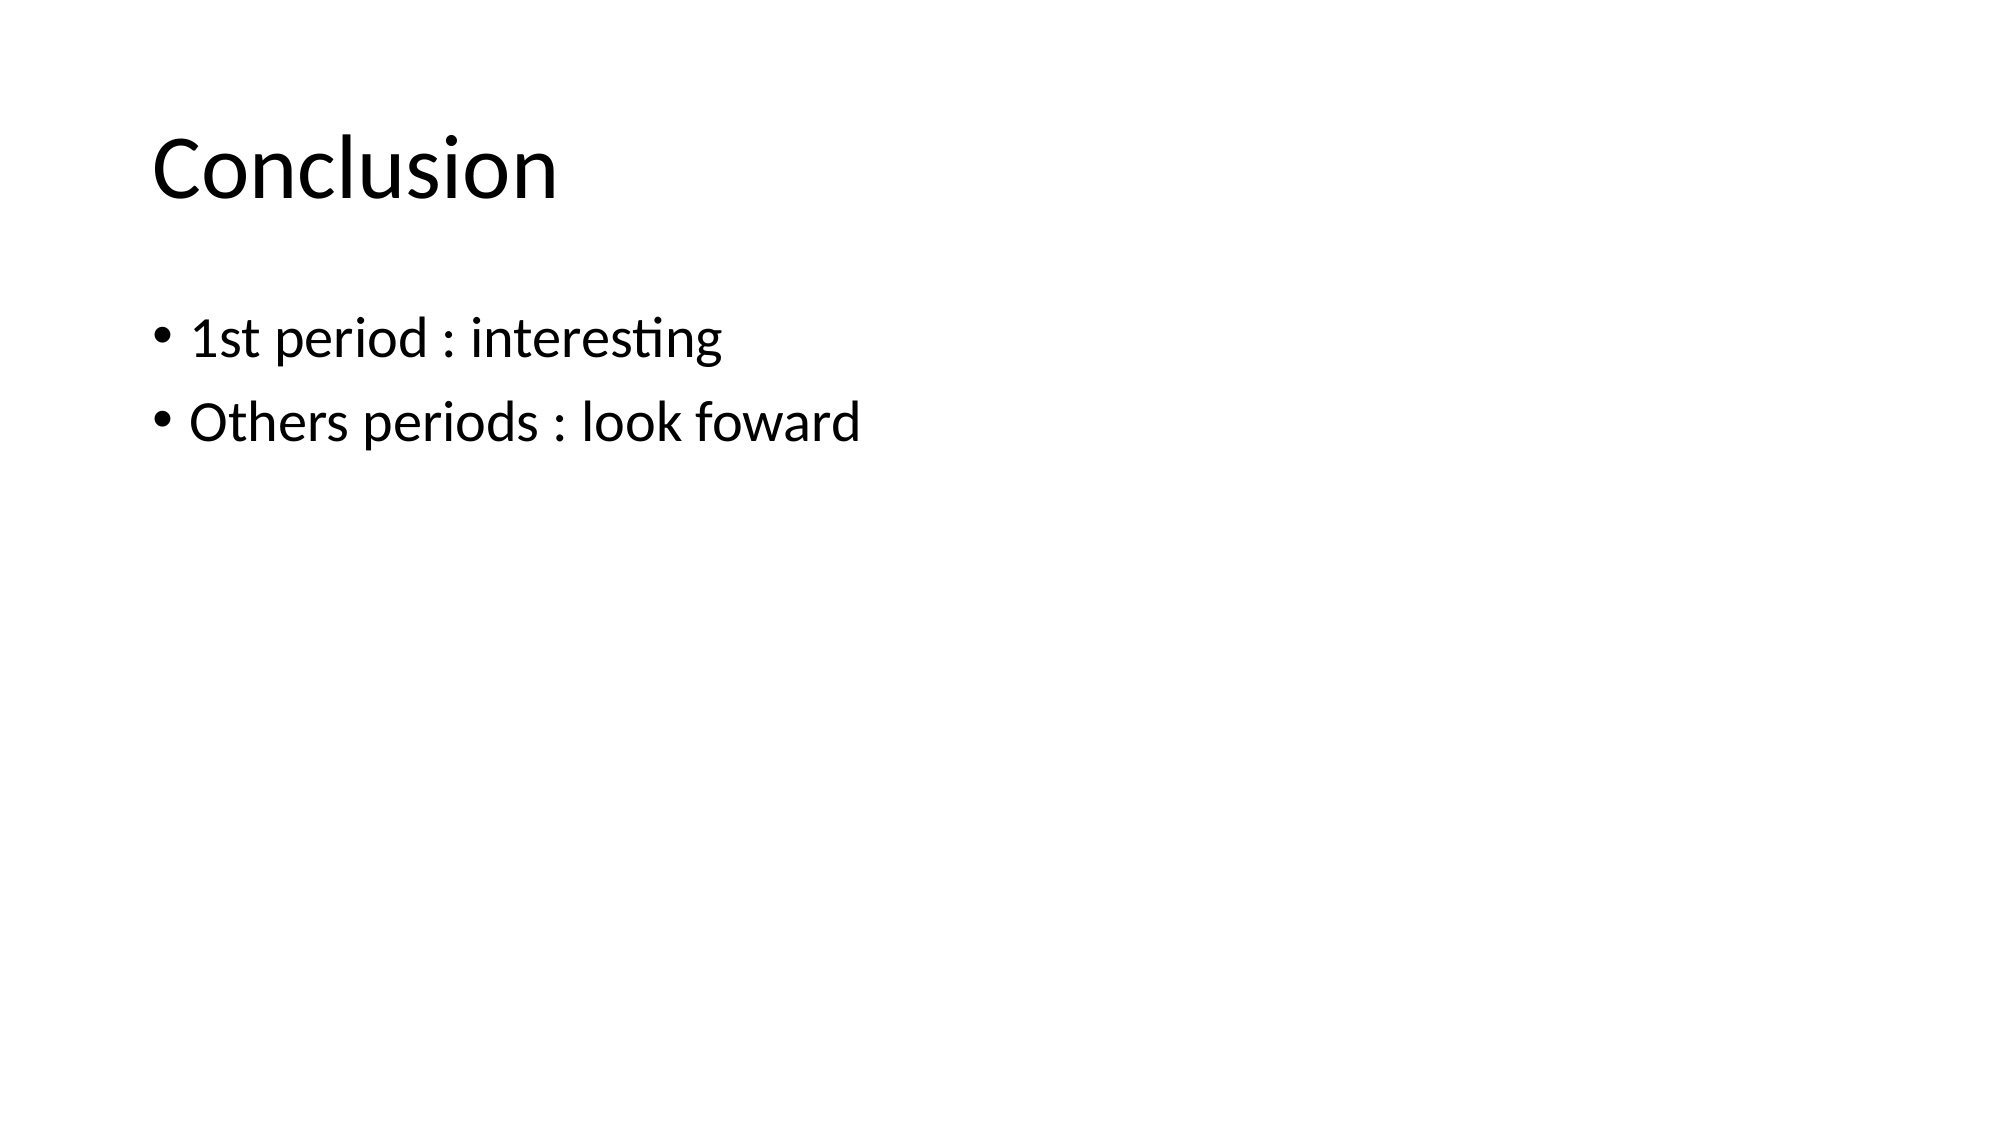

# Conclusion
1st period : interesting
Others periods : look foward